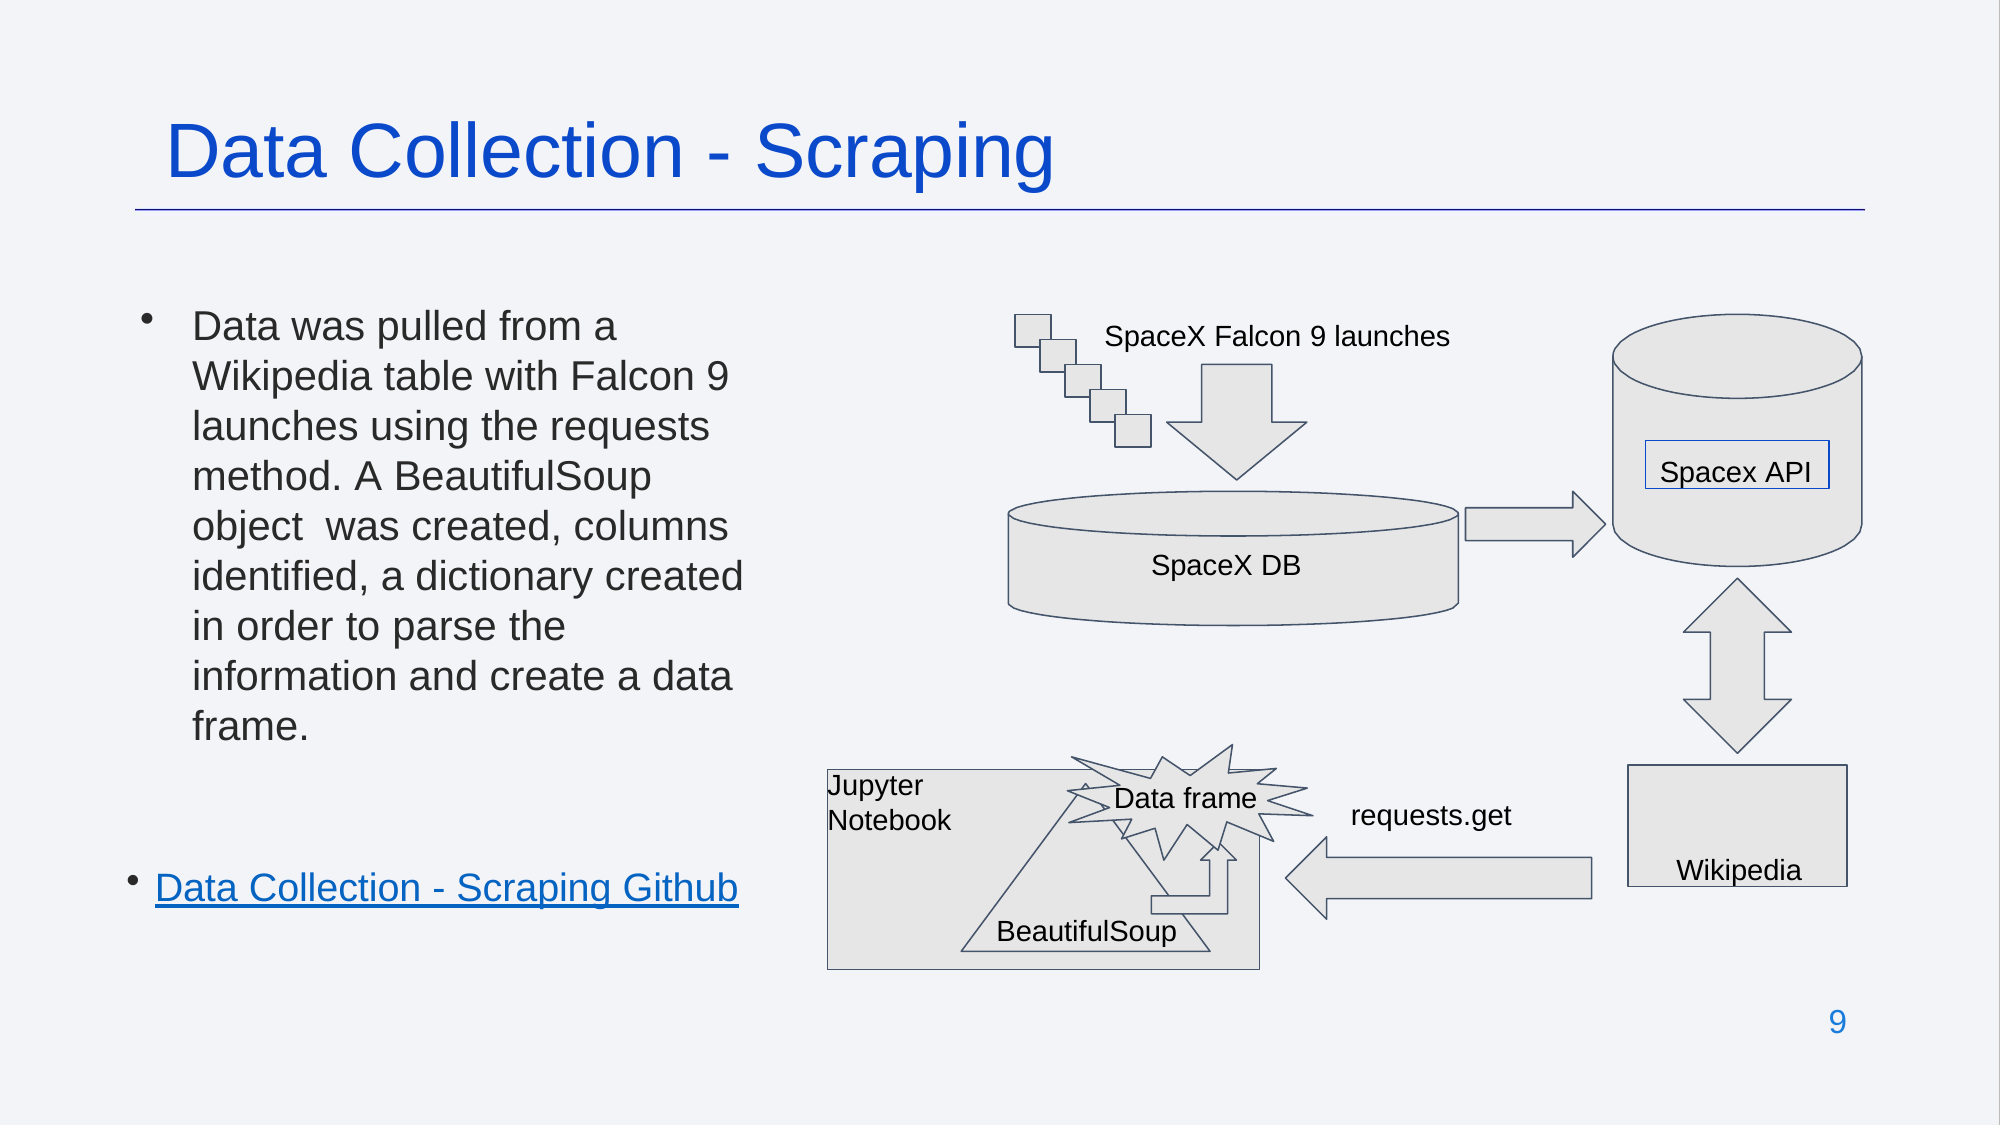

# Data Collection - Scraping
Data was pulled from a  Wikipedia table with Falcon 9  launches using the requests  method. A BeautifulSoup object  was created, columns  identified, a dictionary created  in order to parse the  information and create a data  frame.

SpaceX Falcon 9 launches

Spacex API

SpaceX DB

Jupyter  Notebook

Wikipedia

Data frame

requests.get
Data Collection - Scraping Github
BeautifulSoup
9